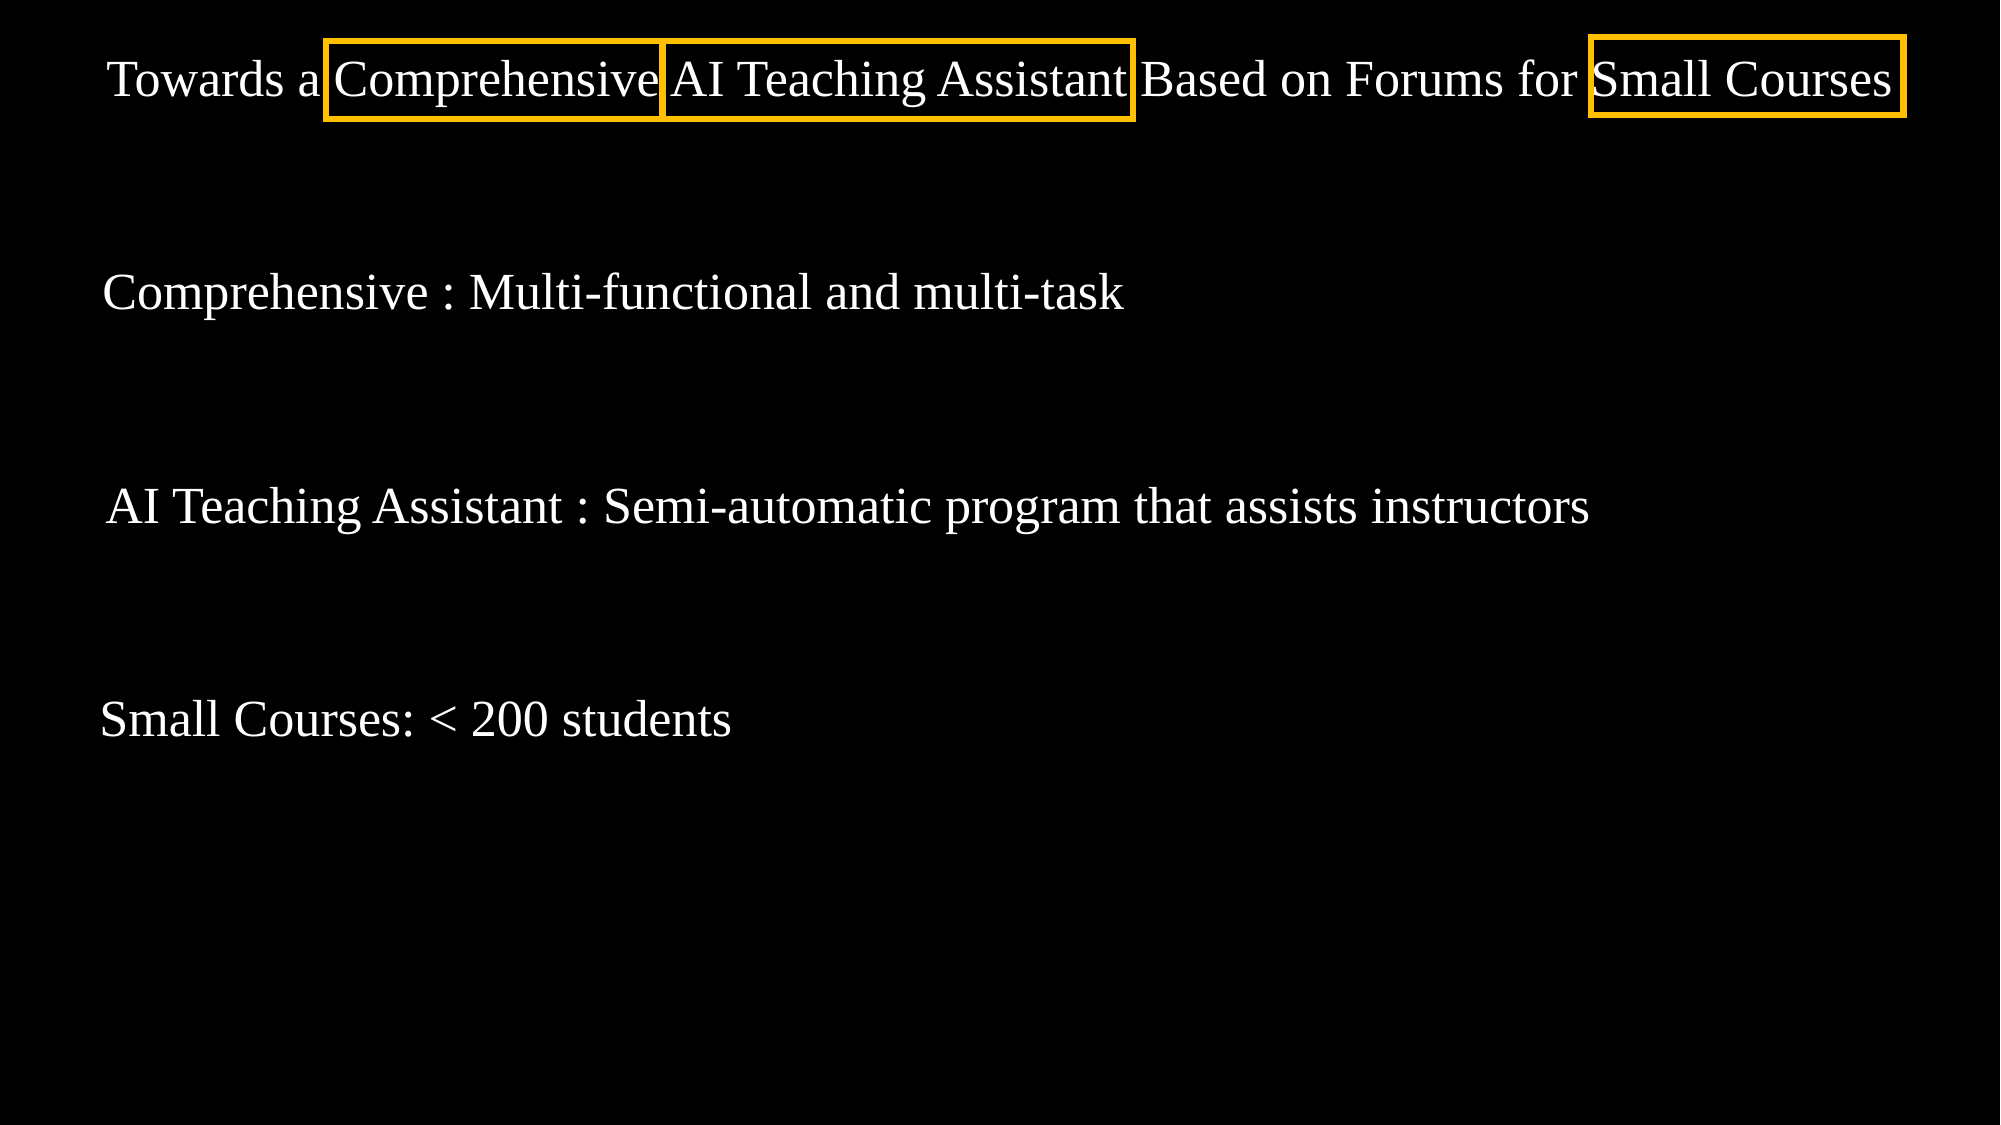

Towards a Comprehensive AI Teaching Assistant Based on Forums for Small Courses

Comprehensive : Multi-functional and multi-task
AI Teaching Assistant : Semi-automatic program that assists instructors
Small Courses: < 200 students